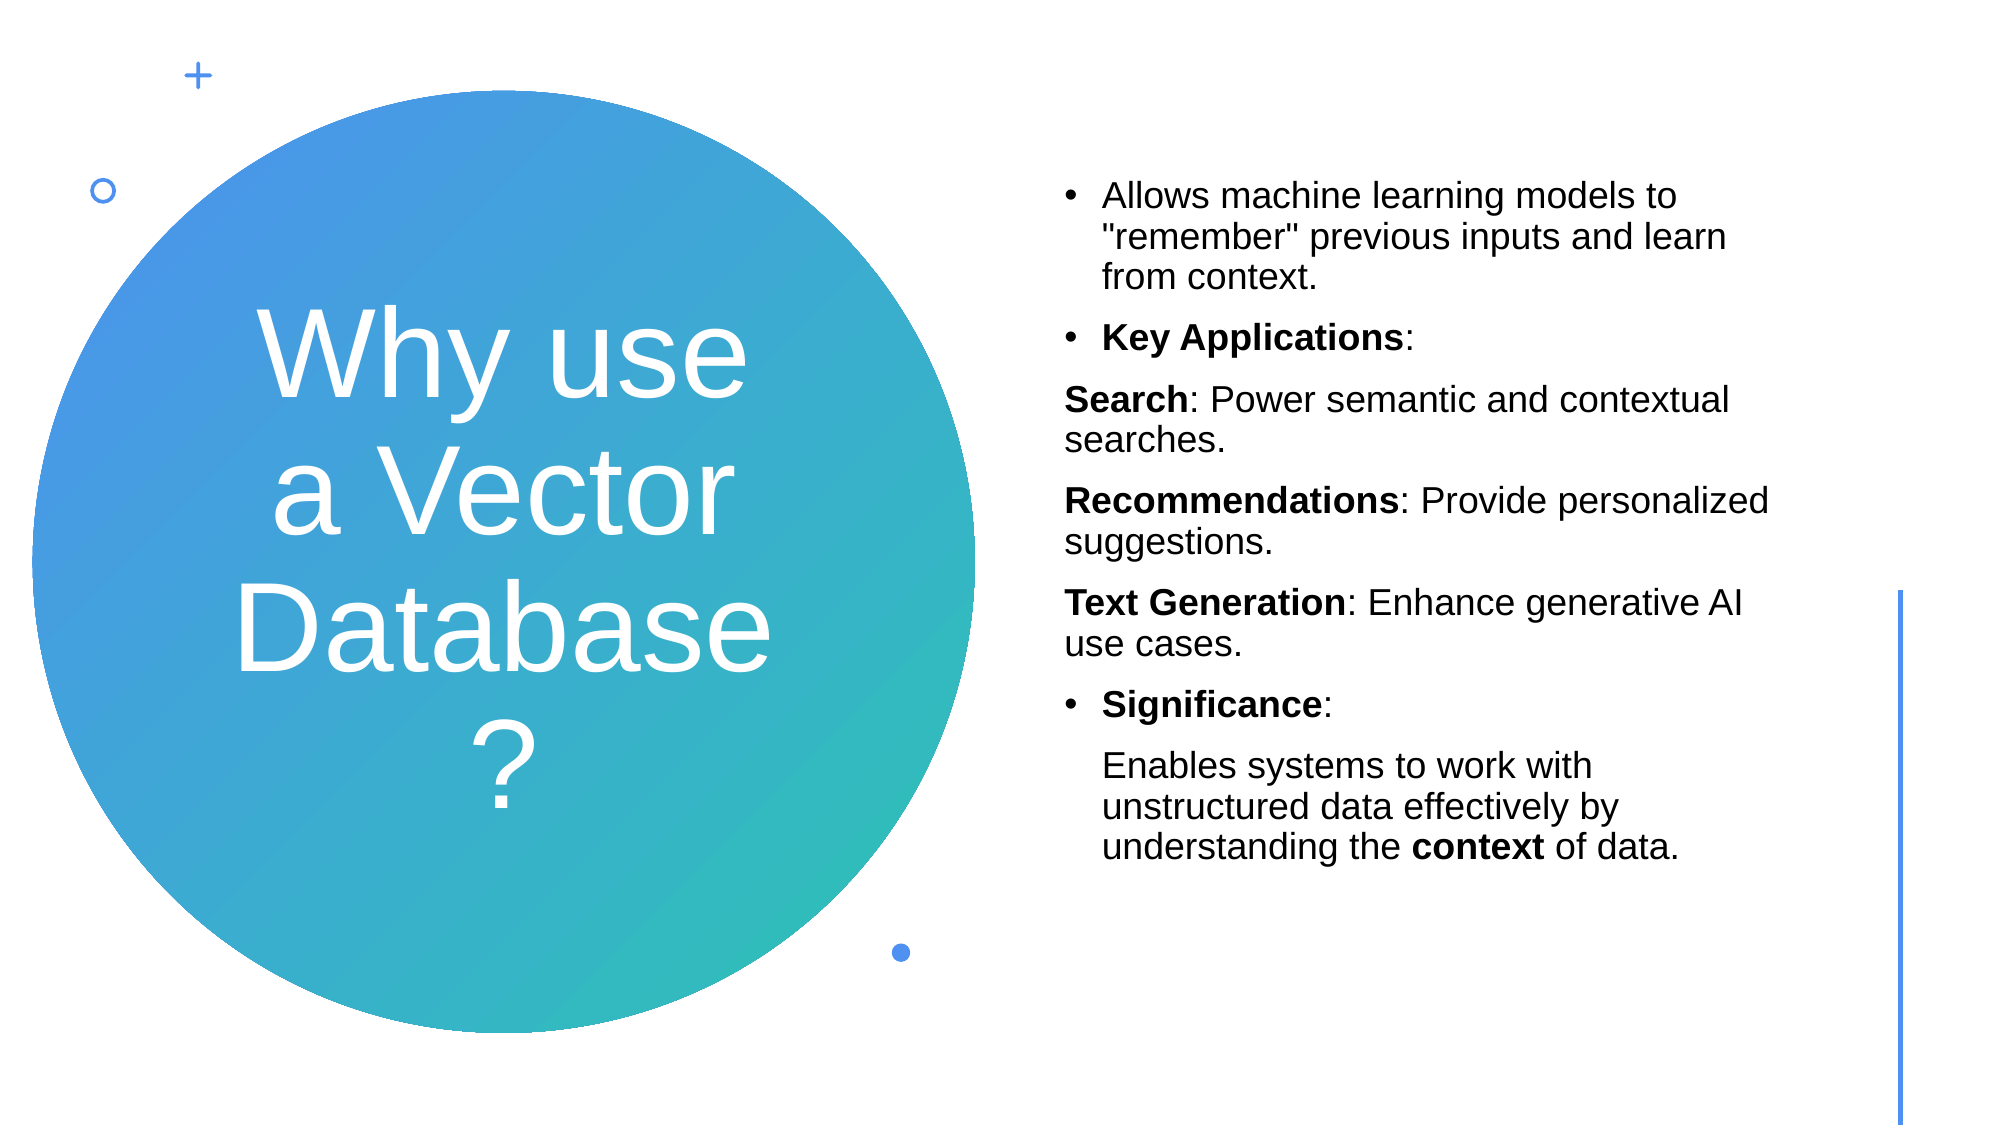

Allows machine learning models to "remember" previous inputs and learn from context.
Key Applications:
Search: Power semantic and contextual searches.
Recommendations: Provide personalized suggestions.
Text Generation: Enhance generative AI use cases.
Significance:
Enables systems to work with unstructured data effectively by understanding the context of data.

# Why use a Vector Database?